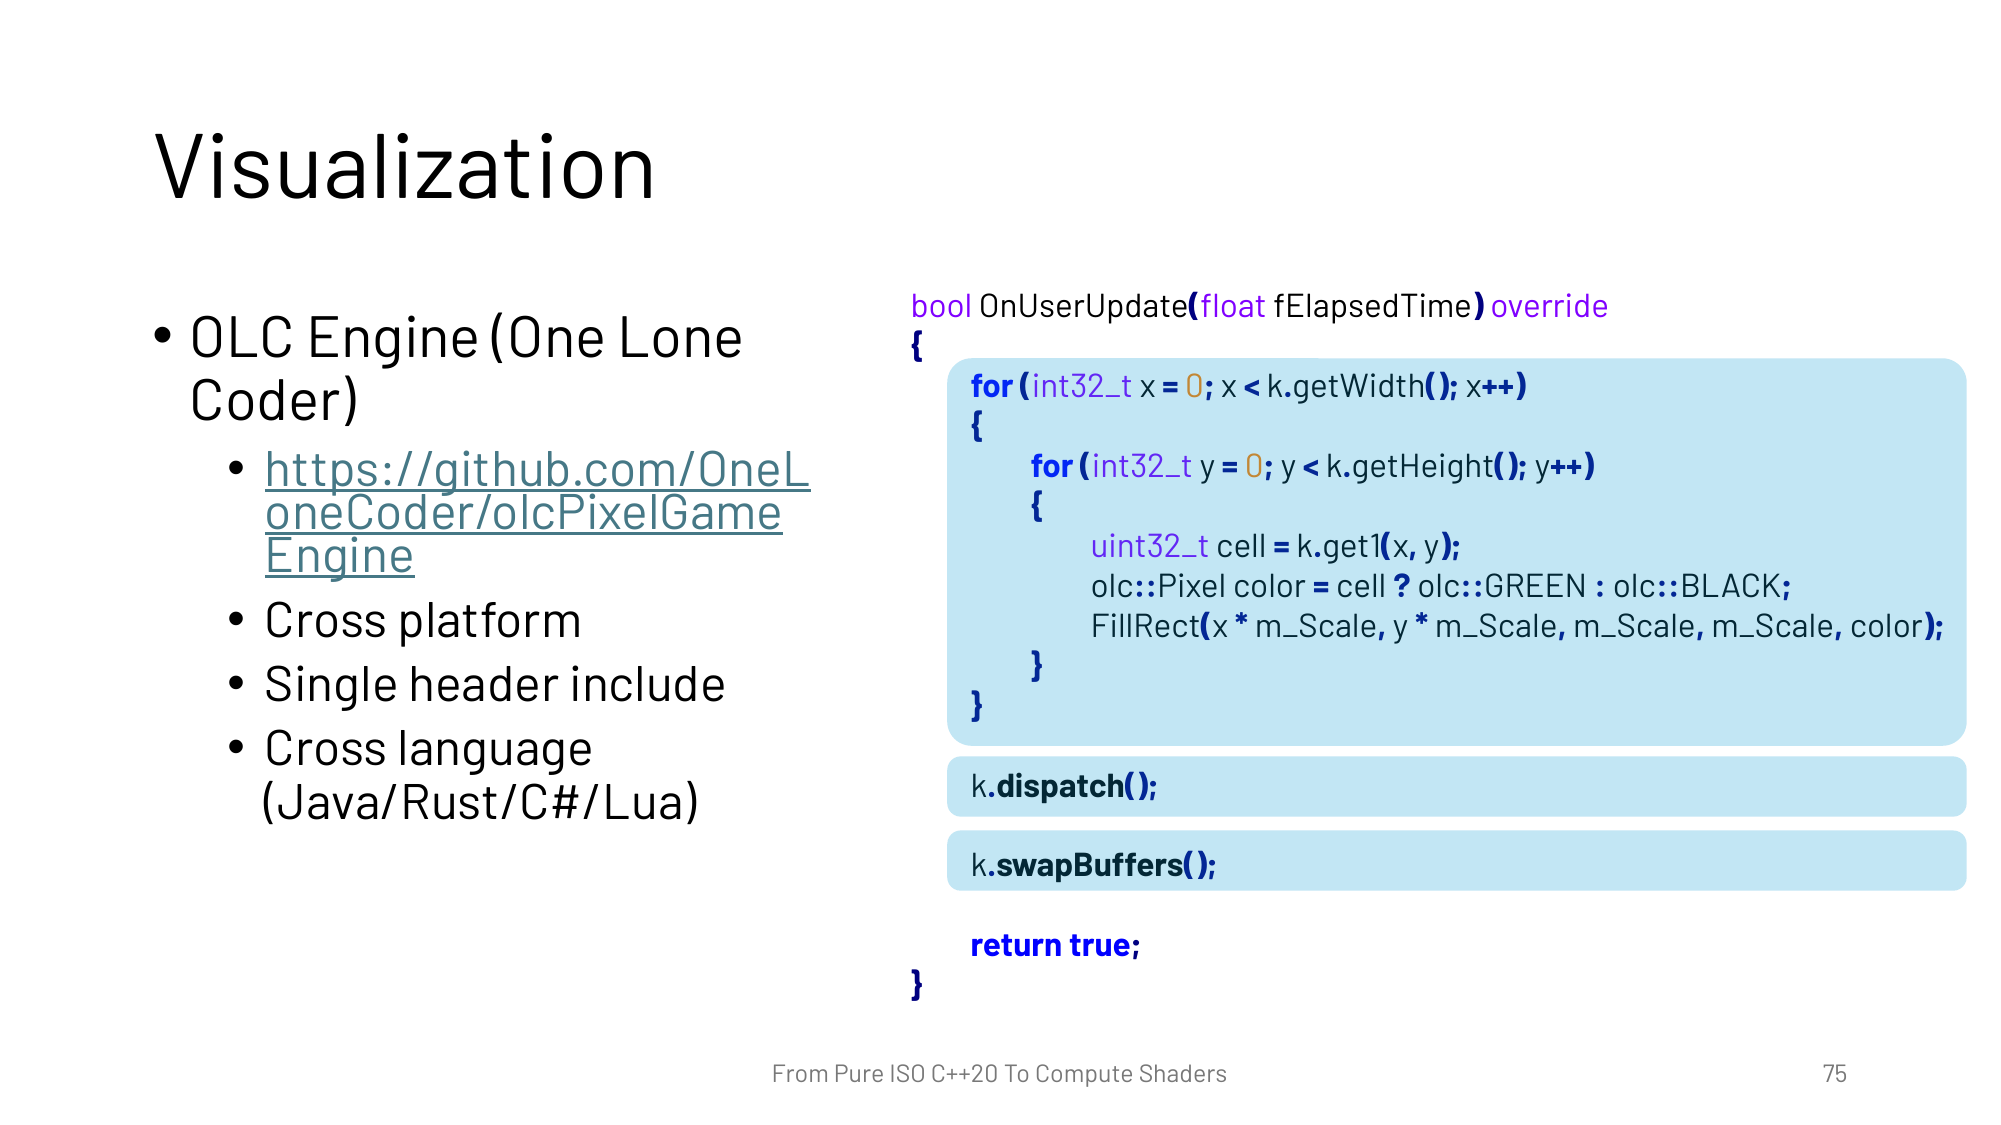

# Visualization
bool OnUserUpdate(float fElapsedTime) override
{
	for (int32_t x = 0; x < k.getWidth(); x++)
	{
		for (int32_t y = 0; y < k.getHeight(); y++)
		{
			uint32_t cell = k.get1(x, y);
			olc::Pixel color = cell ? olc::GREEN : olc::BLACK;
			FillRect(x * m_Scale, y * m_Scale, m_Scale, m_Scale, color);
		}
	}

	k.dispatch();

	k.swapBuffers();

	return true;
}
OLC Engine (One Lone Coder)
https://github.com/OneLoneCoder/olcPixelGameEngine
Cross platform
Single header include
Cross language (Java/Rust/C#/Lua)

From Pure ISO C++20 To Compute Shaders
75